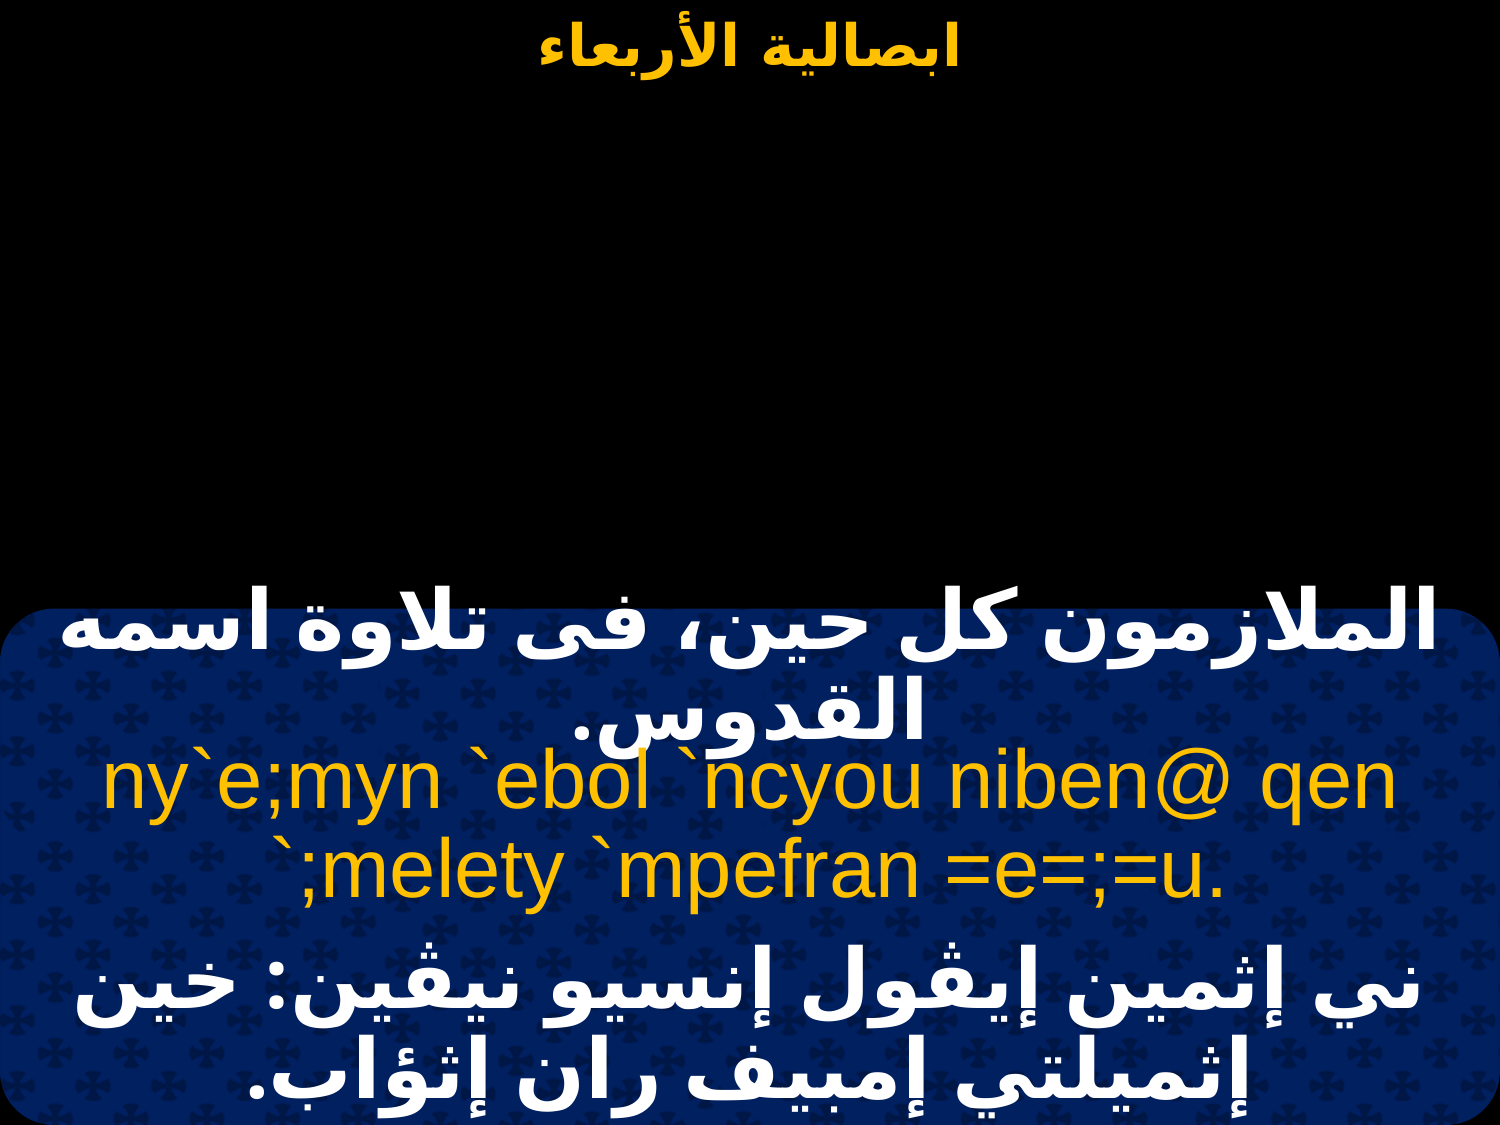

#
الملازمون كل حين، فى تلاوة اسمه القدوس.
ny`e;myn `ebol `ncyou niben@ qen `;melety `mpefran =e=;=u.
ني إثمين إيڤول إنسيو نيڤين: خين إثميلتي إمبيف ران إثؤاب.